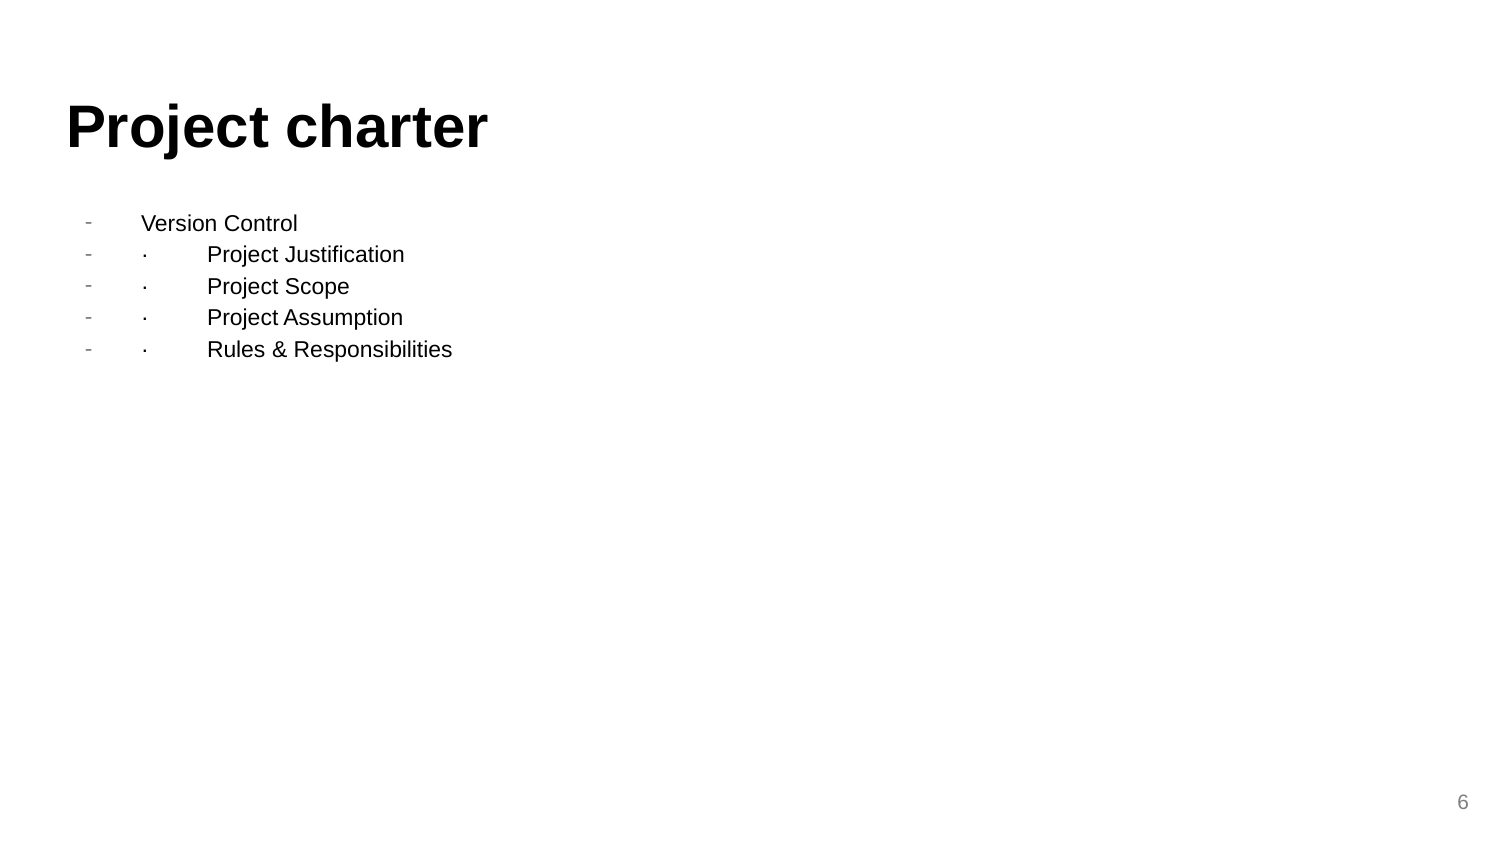

# Project charter
Version Control
·         Project Justification
·         Project Scope
·         Project Assumption
·         Rules & Responsibilities
6